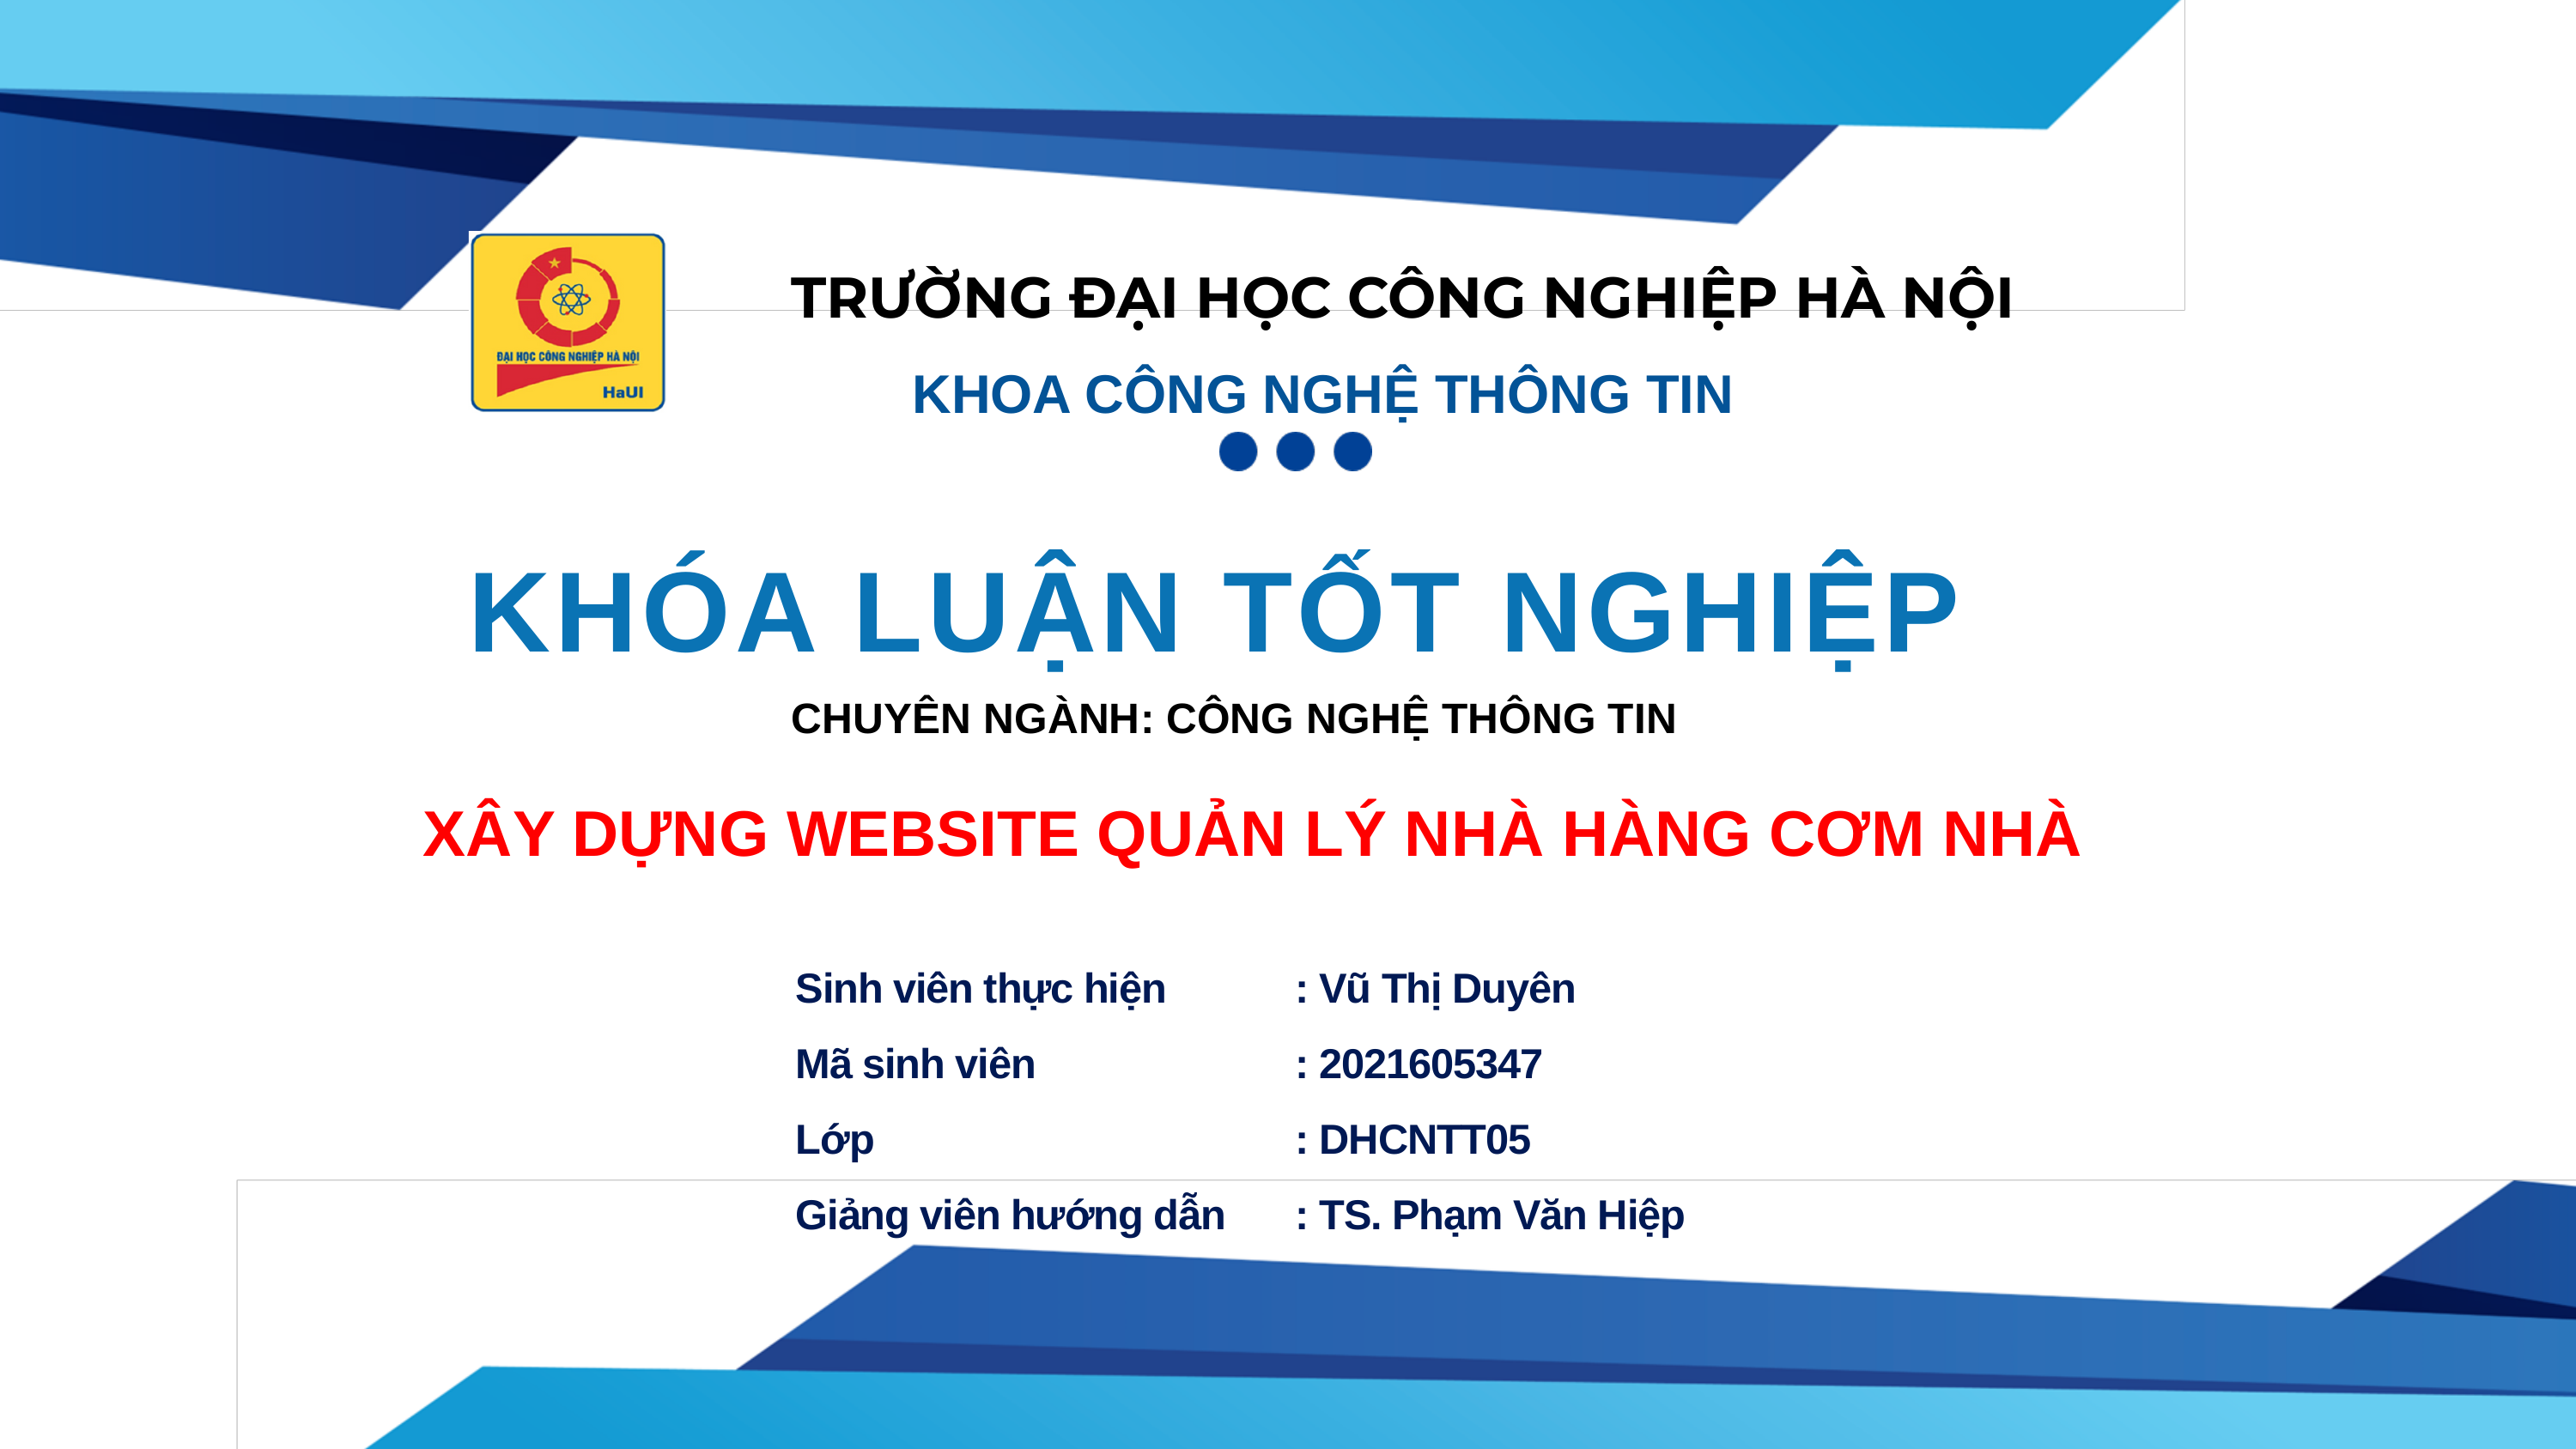

TRƯỜNG ĐẠI HỌC CÔNG NGHIỆP HÀ NỘI
KHOA CÔNG NGHỆ THÔNG TIN

KHÓA LUẬN TỐT NGHIỆP
CHUYÊN NGÀNH: CÔNG NGHỆ THÔNG TIN

XÂY DỰNG WEBSITE QUẢN LÝ NHÀ HÀNG CƠM NHÀ
Sinh viên thực hiện
Mã sinh viên
Lớp
Giảng viên hướng dẫn
: Vũ Thị Duyên
: 2021605347
: DHCNTT05
: TS. Phạm Văn Hiệp